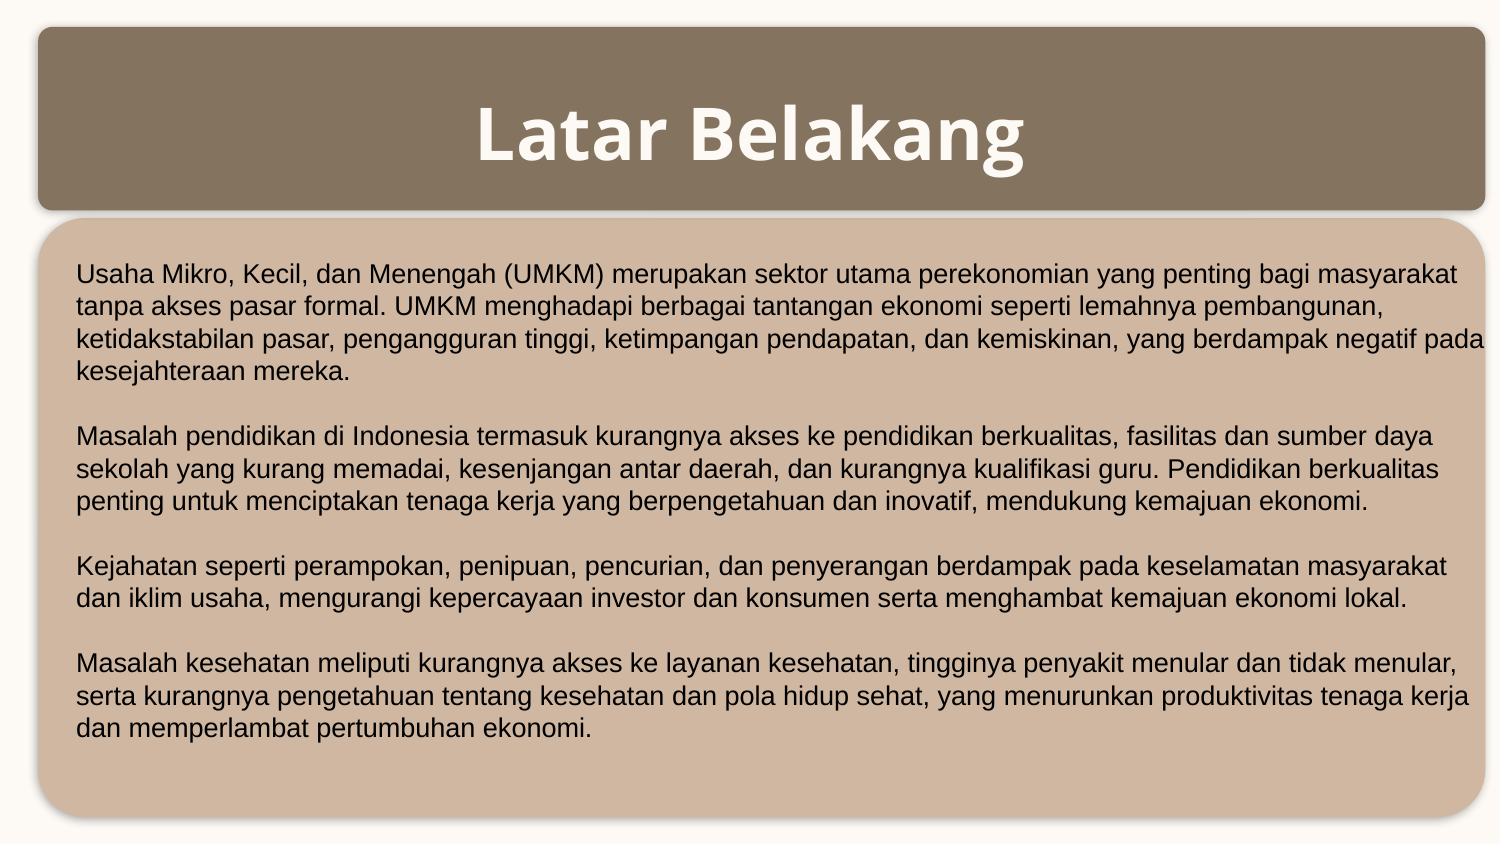

# Latar Belakang

Usaha Mikro, Kecil, dan Menengah (UMKM) merupakan sektor utama perekonomian yang penting bagi masyarakat tanpa akses pasar formal. UMKM menghadapi berbagai tantangan ekonomi seperti lemahnya pembangunan, ketidakstabilan pasar, pengangguran tinggi, ketimpangan pendapatan, dan kemiskinan, yang berdampak negatif pada kesejahteraan mereka.

Masalah pendidikan di Indonesia termasuk kurangnya akses ke pendidikan berkualitas, fasilitas dan sumber daya sekolah yang kurang memadai, kesenjangan antar daerah, dan kurangnya kualifikasi guru. Pendidikan berkualitas penting untuk menciptakan tenaga kerja yang berpengetahuan dan inovatif, mendukung kemajuan ekonomi.

Kejahatan seperti perampokan, penipuan, pencurian, dan penyerangan berdampak pada keselamatan masyarakat dan iklim usaha, mengurangi kepercayaan investor dan konsumen serta menghambat kemajuan ekonomi lokal.

Masalah kesehatan meliputi kurangnya akses ke layanan kesehatan, tingginya penyakit menular dan tidak menular, serta kurangnya pengetahuan tentang kesehatan dan pola hidup sehat, yang menurunkan produktivitas tenaga kerja dan memperlambat pertumbuhan ekonomi.